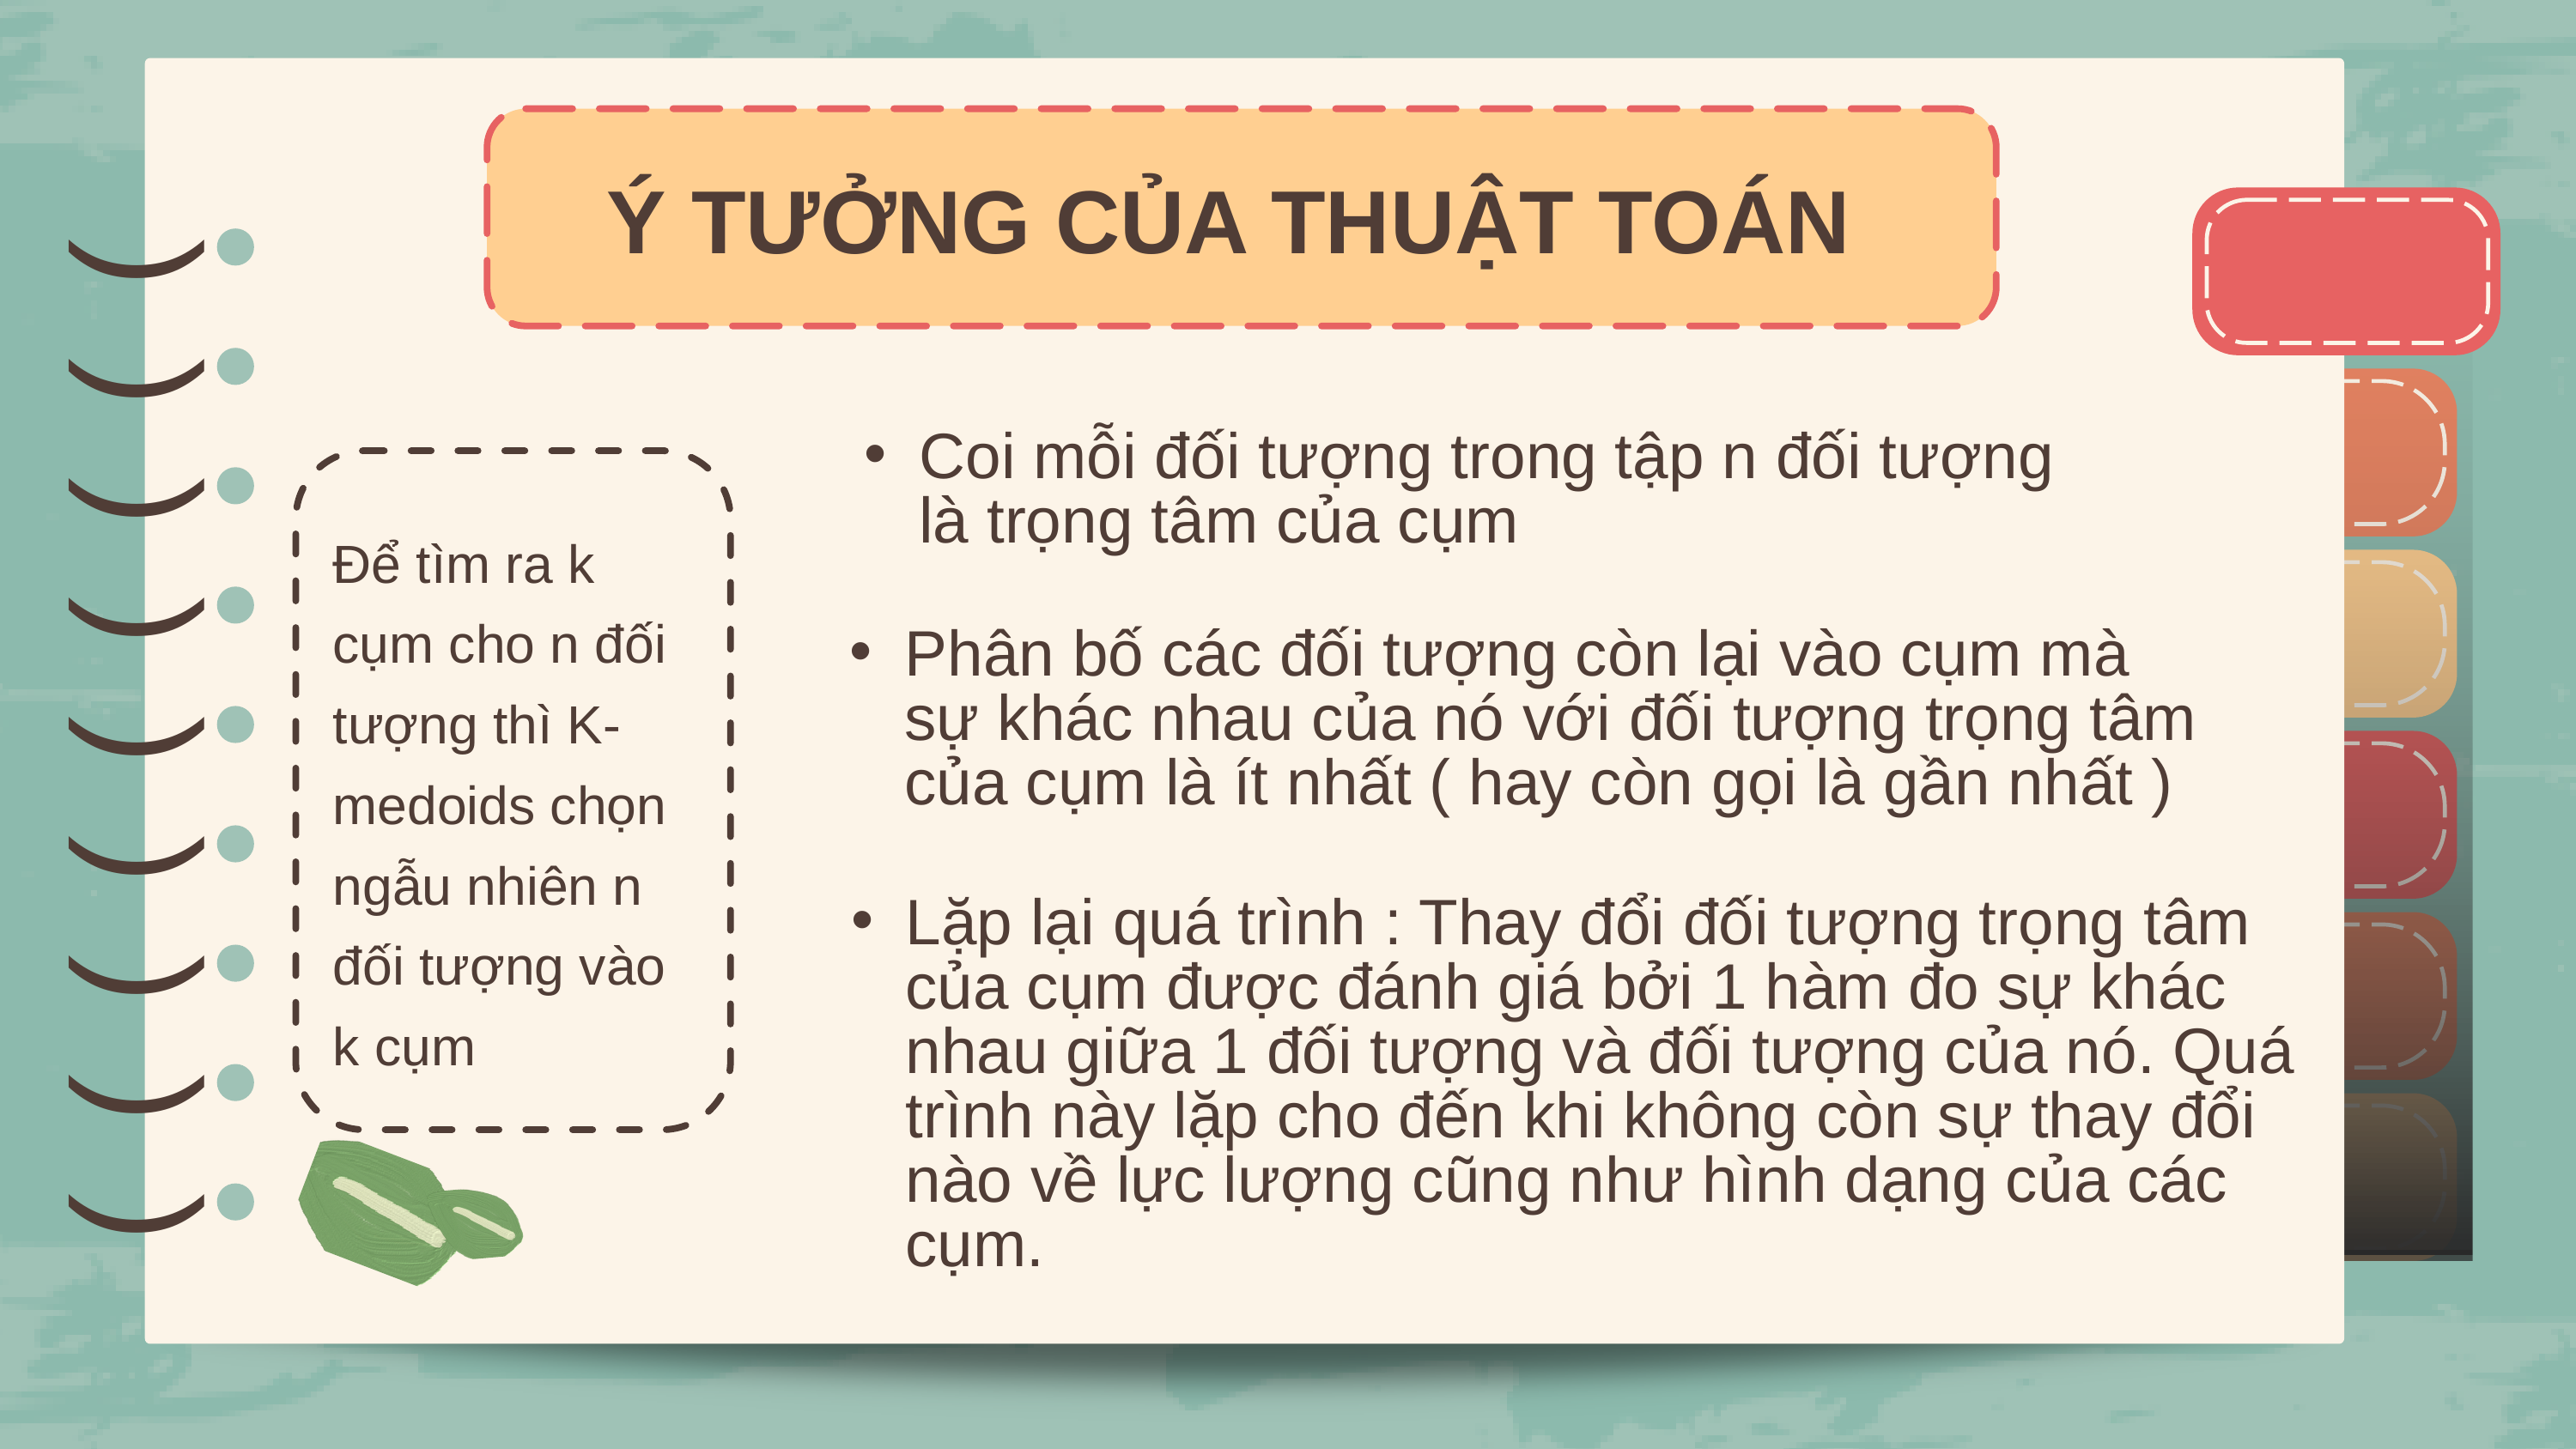

Ý TƯỞNG CỦA THUẬT TOÁN

)
)
)
)
)
)
)
)
)

)
)
)
)
)
)
)
)
)

Coi mỗi đối tượng trong tập n đối tượng là trọng tâm của cụm

Để tìm ra k cụm cho n đối tượng thì K-medoids chọn ngẫu nhiên n đối tượng vào k cụm

Phân bố các đối tượng còn lại vào cụm mà sự khác nhau của nó với đối tượng trọng tâm của cụm là ít nhất ( hay còn gọi là gần nhất )

Lặp lại quá trình : Thay đổi đối tượng trọng tâm của cụm được đánh giá bởi 1 hàm đo sự khác nhau giữa 1 đối tượng và đối tượng của nó. Quá trình này lặp cho đến khi không còn sự thay đổi nào về lực lượng cũng như hình dạng của các cụm.